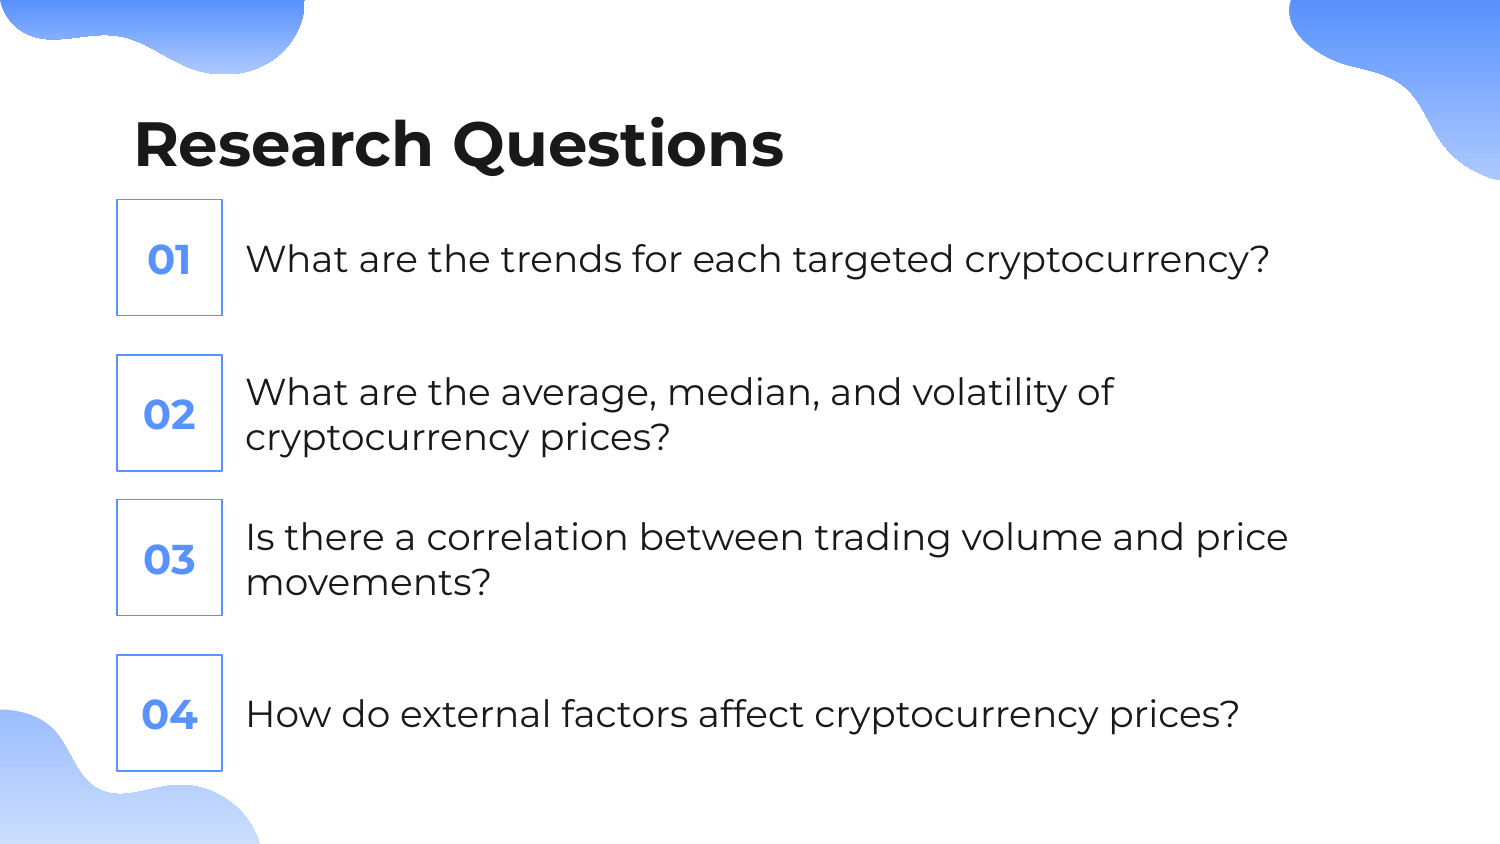

# Research Questions
01
What are the trends for each targeted cryptocurrency?
02
What are the average, median, and volatility of cryptocurrency prices?
03
Is there a correlation between trading volume and price movements?
04
How do external factors affect cryptocurrency prices?